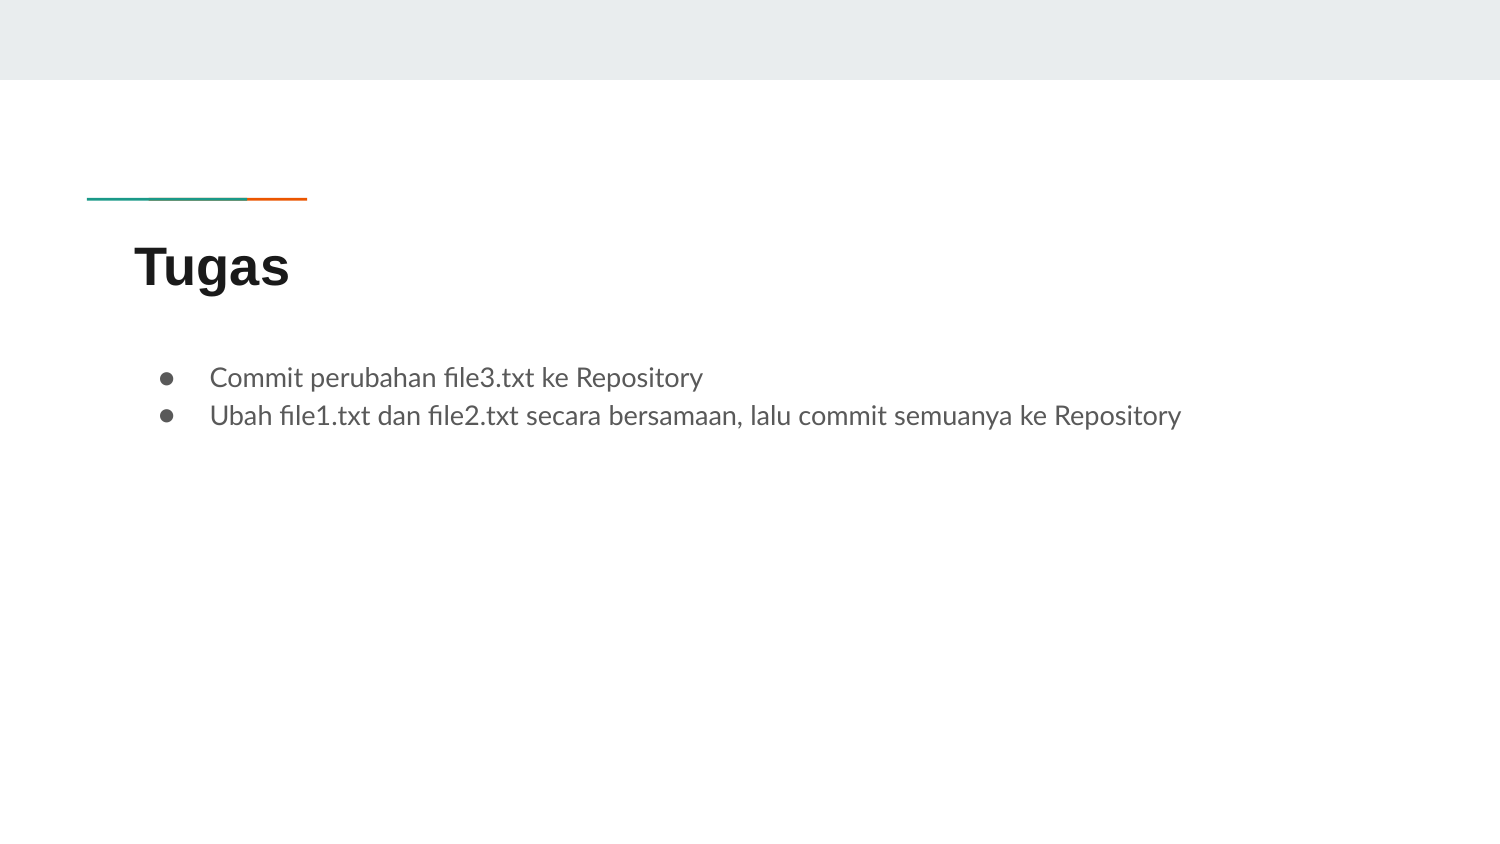

# Tugas
Commit perubahan file3.txt ke Repository
Ubah file1.txt dan file2.txt secara bersamaan, lalu commit semuanya ke Repository